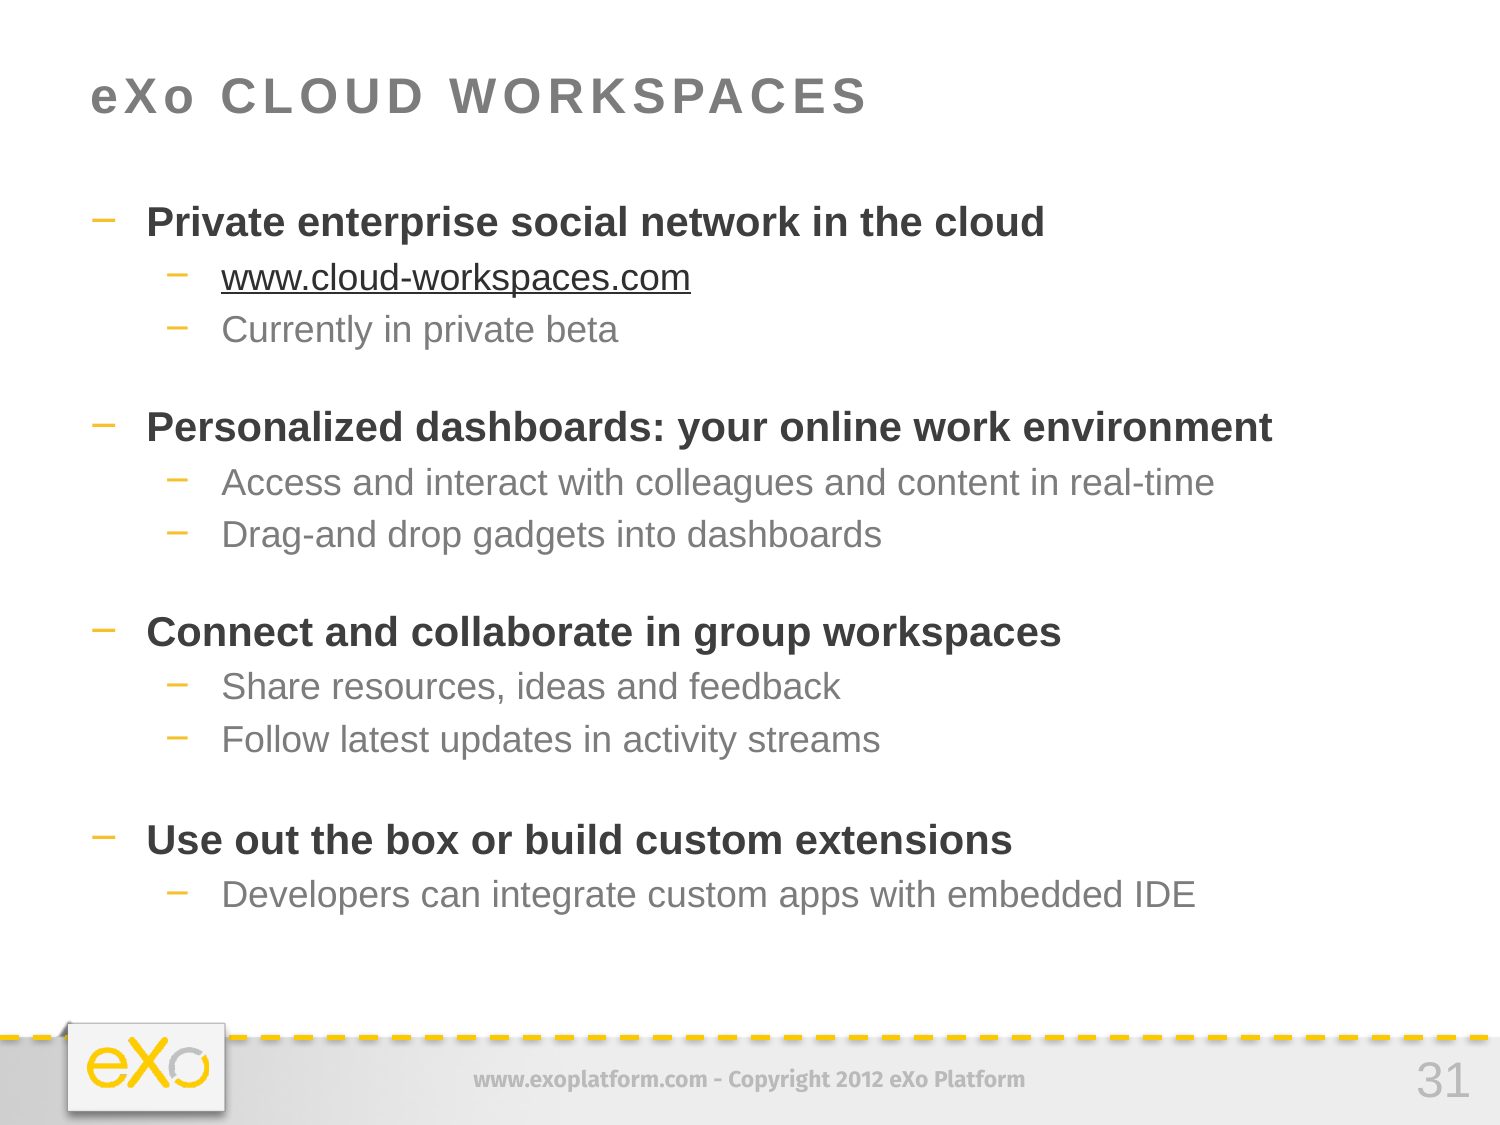

# eXo Cloud Workspaces
Private enterprise social network in the cloud
www.cloud-workspaces.com
Currently in private beta

Personalized dashboards: your online work environment
Access and interact with colleagues and content in real-time
Drag-and drop gadgets into dashboards

Connect and collaborate in group workspaces
Share resources, ideas and feedback
Follow latest updates in activity streams

Use out the box or build custom extensions
Developers can integrate custom apps with embedded IDE